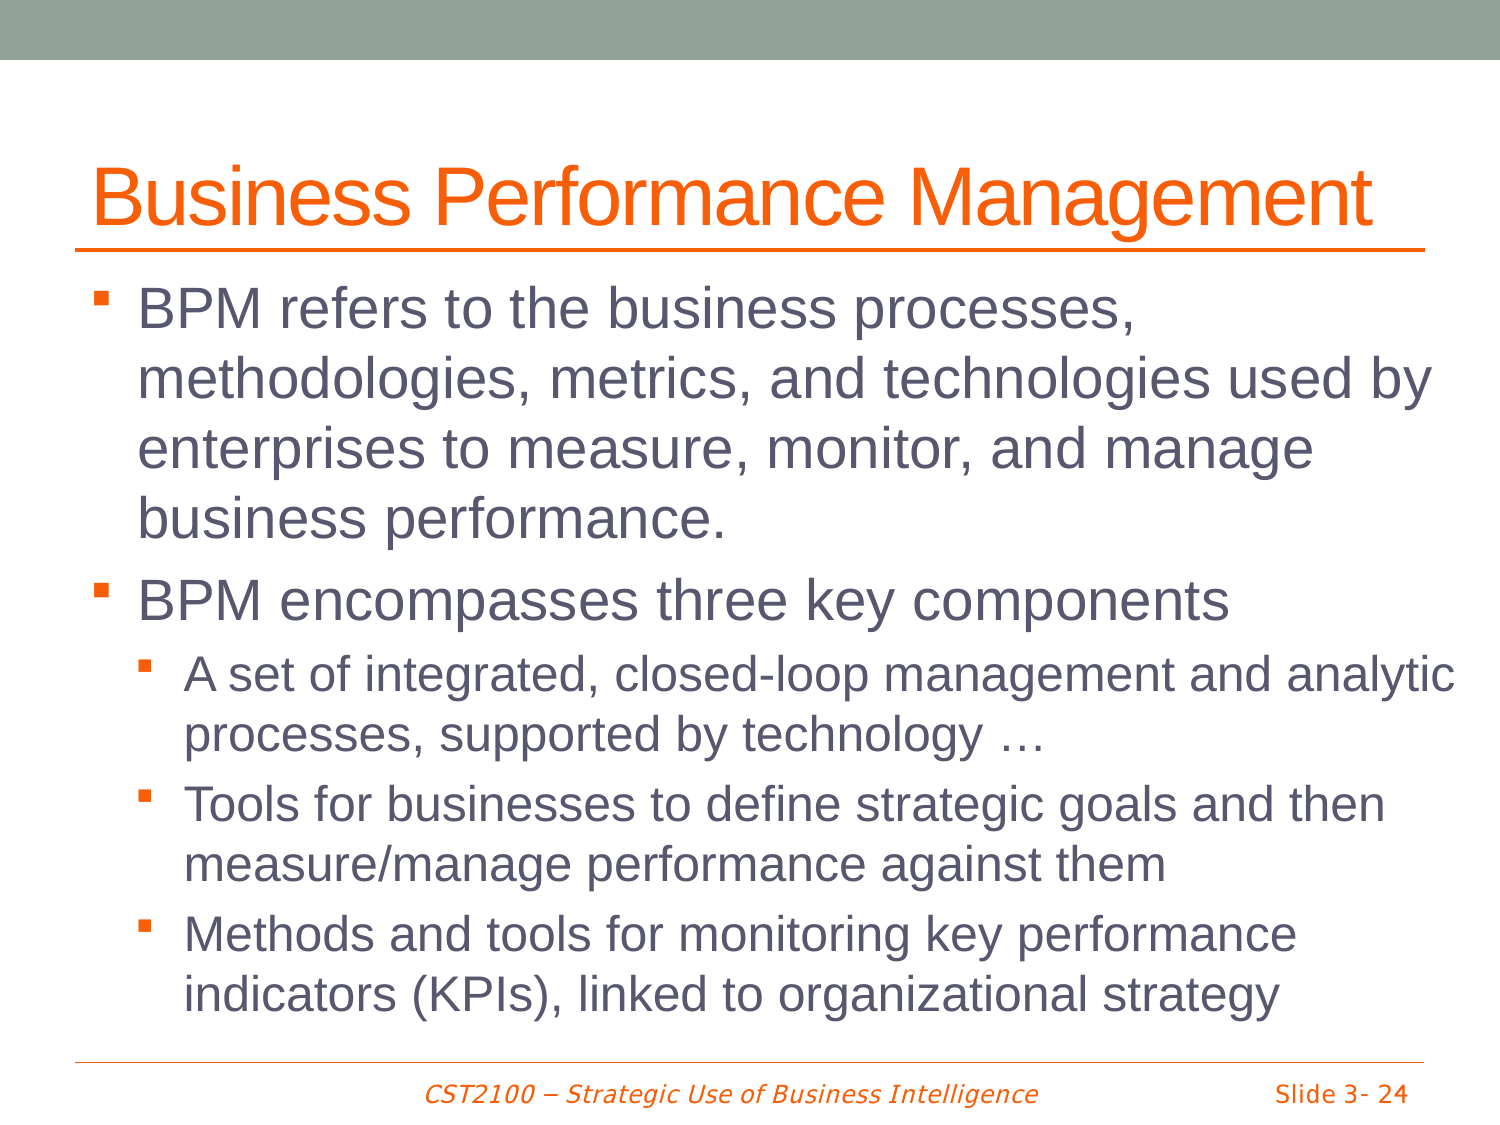

# Business Performance Management
BPM refers to the business processes, methodologies, metrics, and technologies used by enterprises to measure, monitor, and manage business performance.
BPM encompasses three key components
A set of integrated, closed-loop management and analytic processes, supported by technology …
Tools for businesses to define strategic goals and then measure/manage performance against them
Methods and tools for monitoring key performance indicators (KPIs), linked to organizational strategy